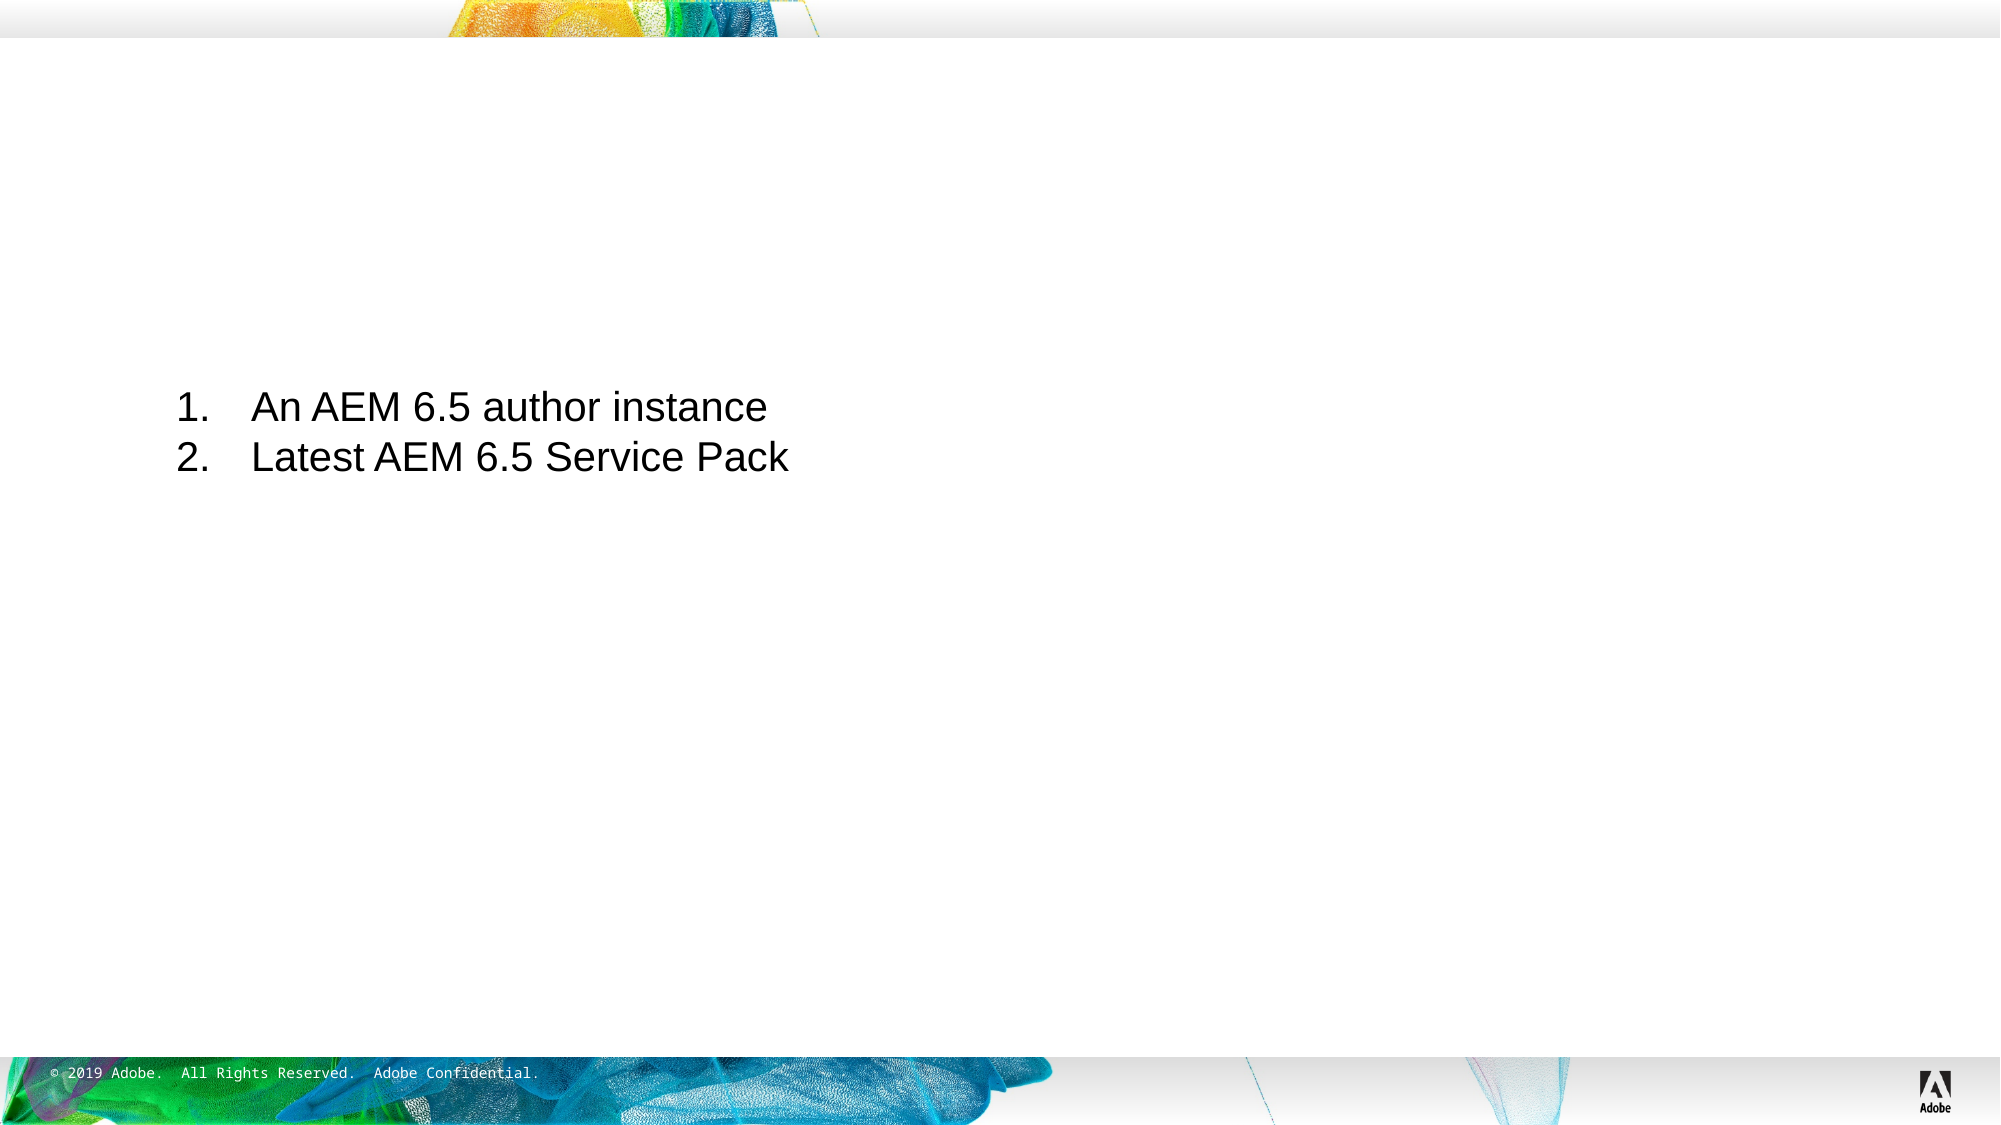

An AEM 6.5 author instance
Latest AEM 6.5 Service Pack